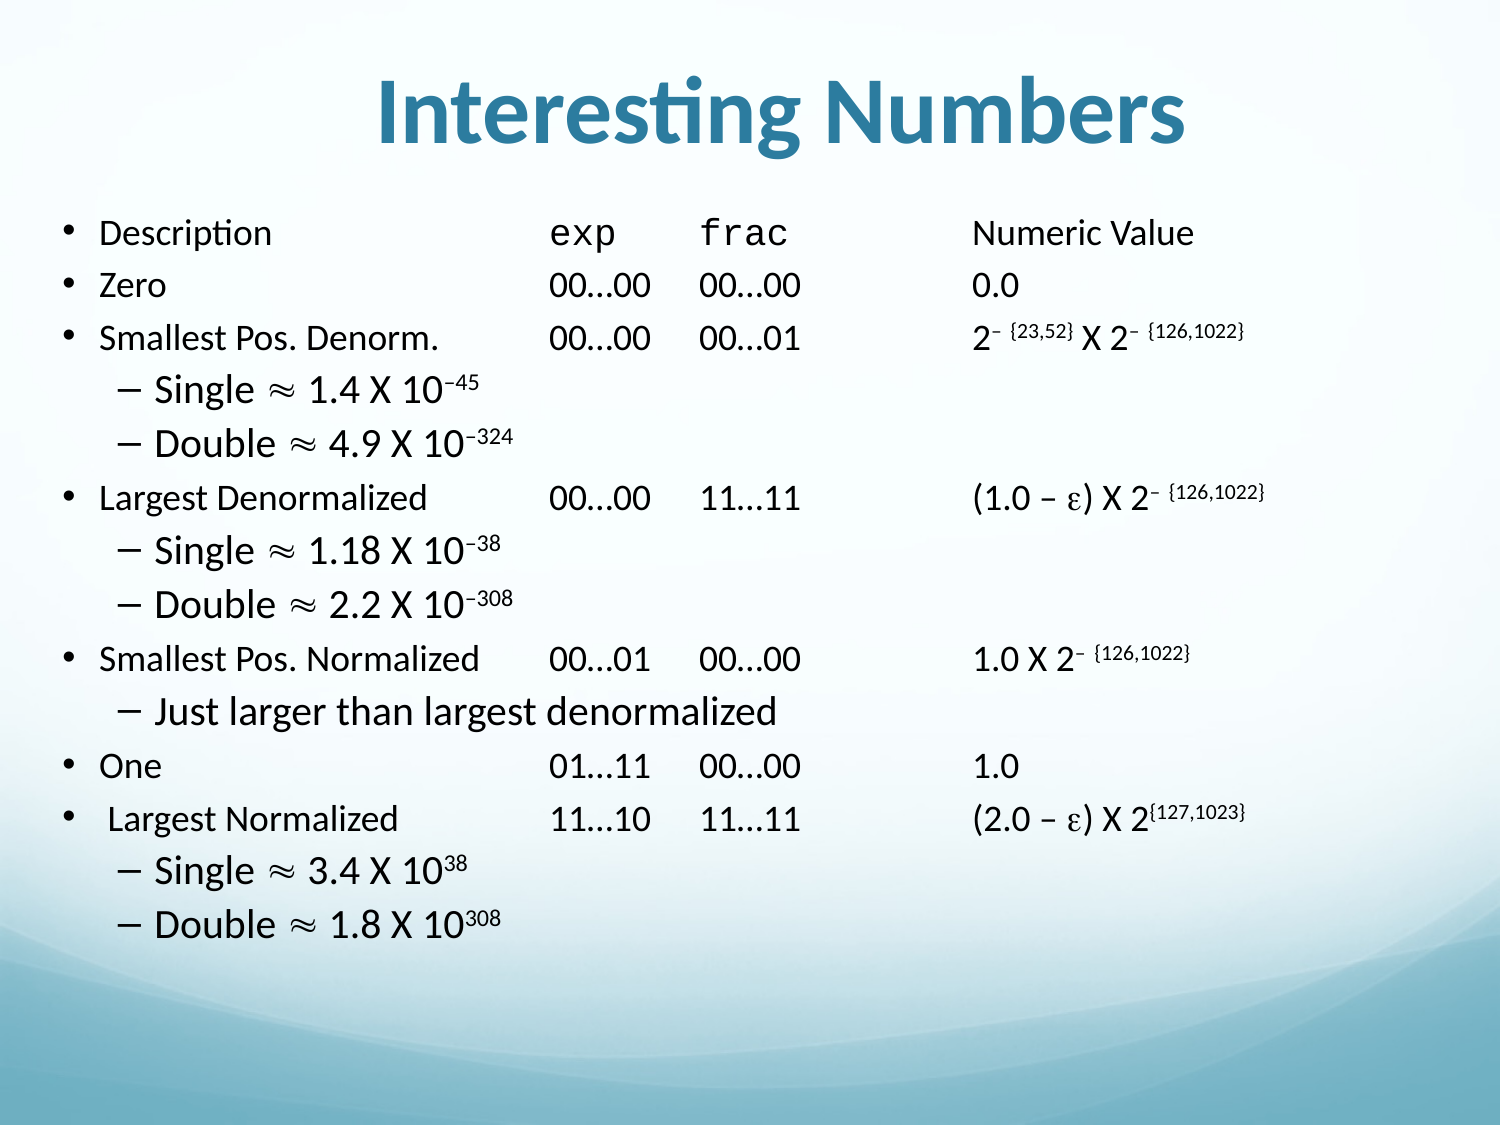

Interesting Numbers
Description	exp	frac	Numeric Value
Zero	00…00	00…00	0.0
Smallest Pos. Denorm.	00…00	00…01	2– {23,52} X 2– {126,1022}
Single ≈ 1.4 X 10–45
Double ≈ 4.9 X 10–324
Largest Denormalized	00…00	11…11	(1.0 – ε) X 2– {126,1022}
Single ≈ 1.18 X 10–38
Double ≈ 2.2 X 10–308
Smallest Pos. Normalized	00…01	00…00	1.0 X 2– {126,1022}
Just larger than largest denormalized
One	01…11	00…00	1.0
 Largest Normalized	11…10	11…11	(2.0 – ε) X 2{127,1023}
Single ≈ 3.4 X 1038
Double ≈ 1.8 X 10308